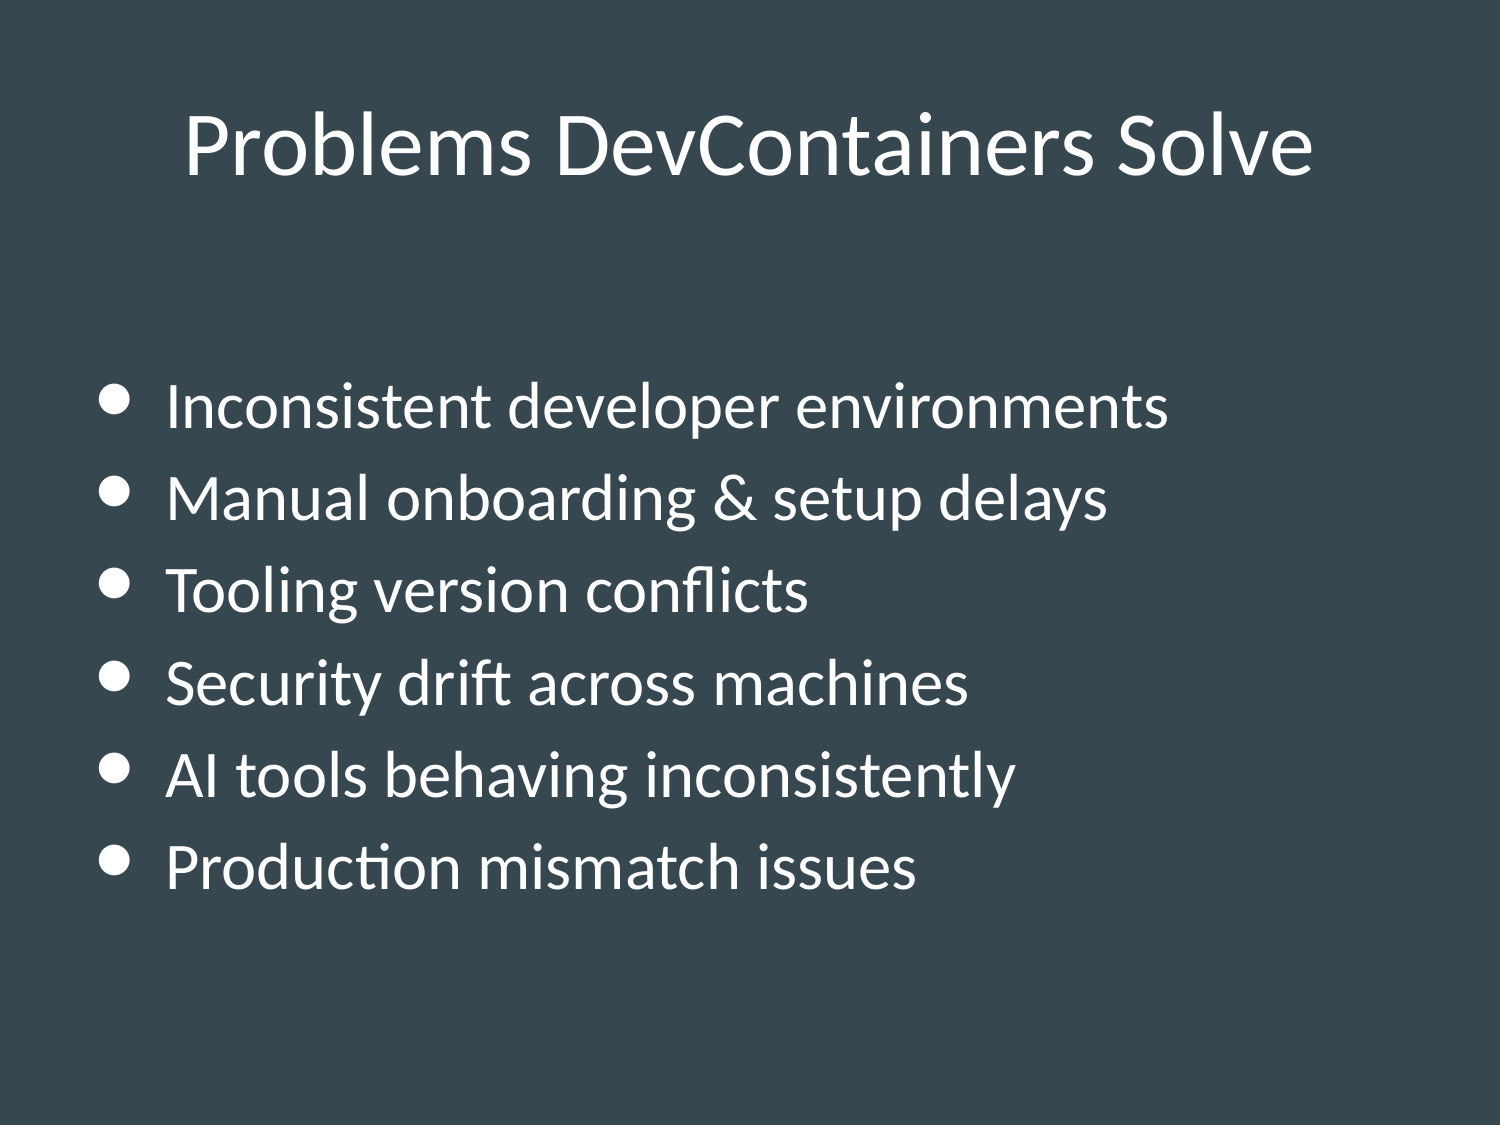

# Problems DevContainers Solve

Inconsistent developer environments
Manual onboarding & setup delays
Tooling version conflicts
Security drift across machines
AI tools behaving inconsistently
Production mismatch issues